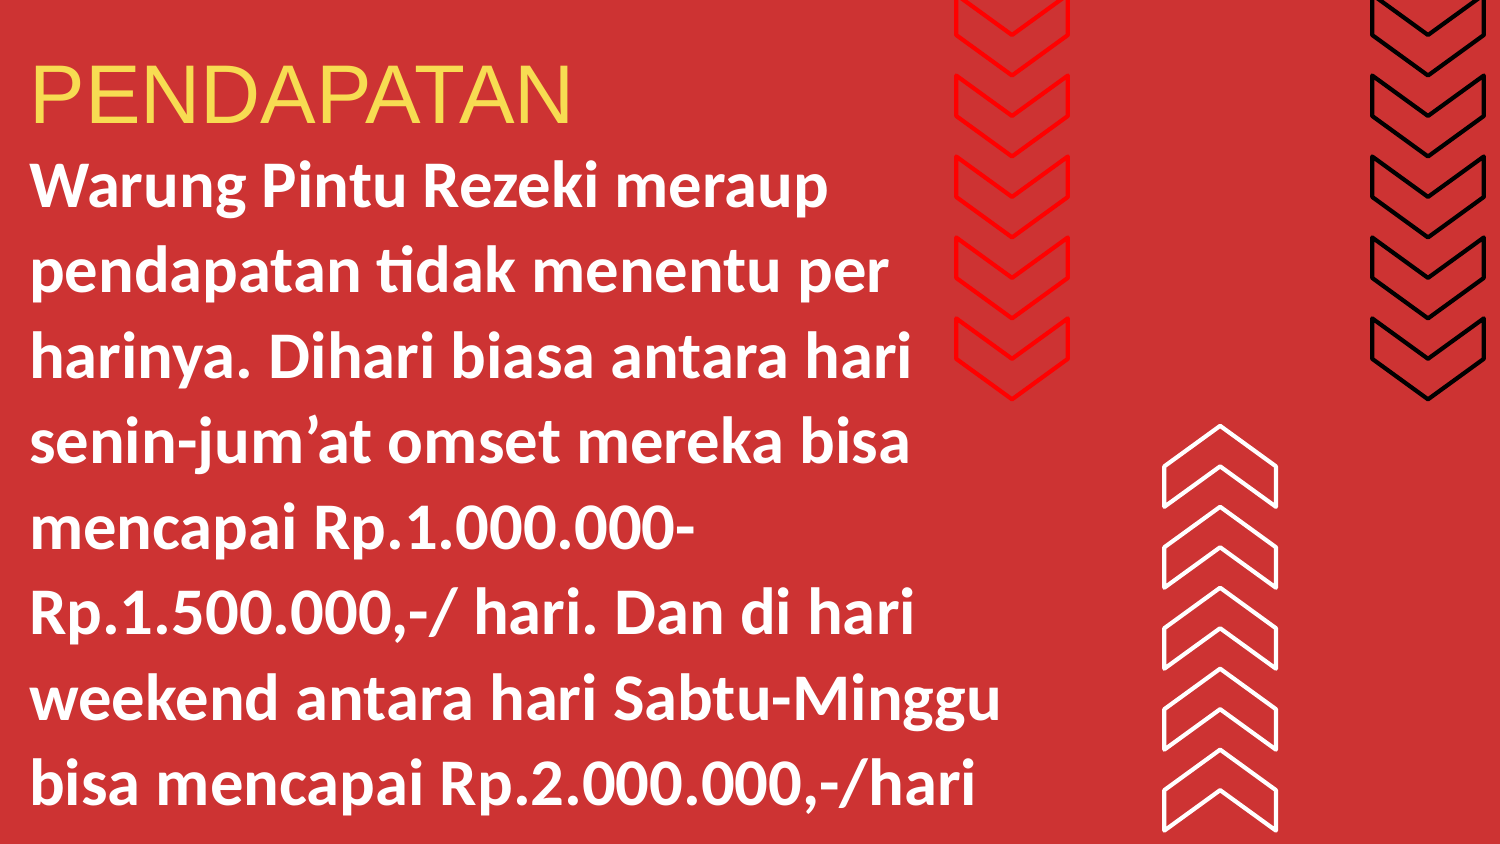

9

# PENDAPATAN
Warung Pintu Rezeki meraup pendapatan tidak menentu per harinya. Dihari biasa antara hari senin-jum’at omset mereka bisa mencapai Rp.1.000.000-Rp.1.500.000,-/ hari. Dan di hari weekend antara hari Sabtu-Minggu bisa mencapai Rp.2.000.000,-/hari